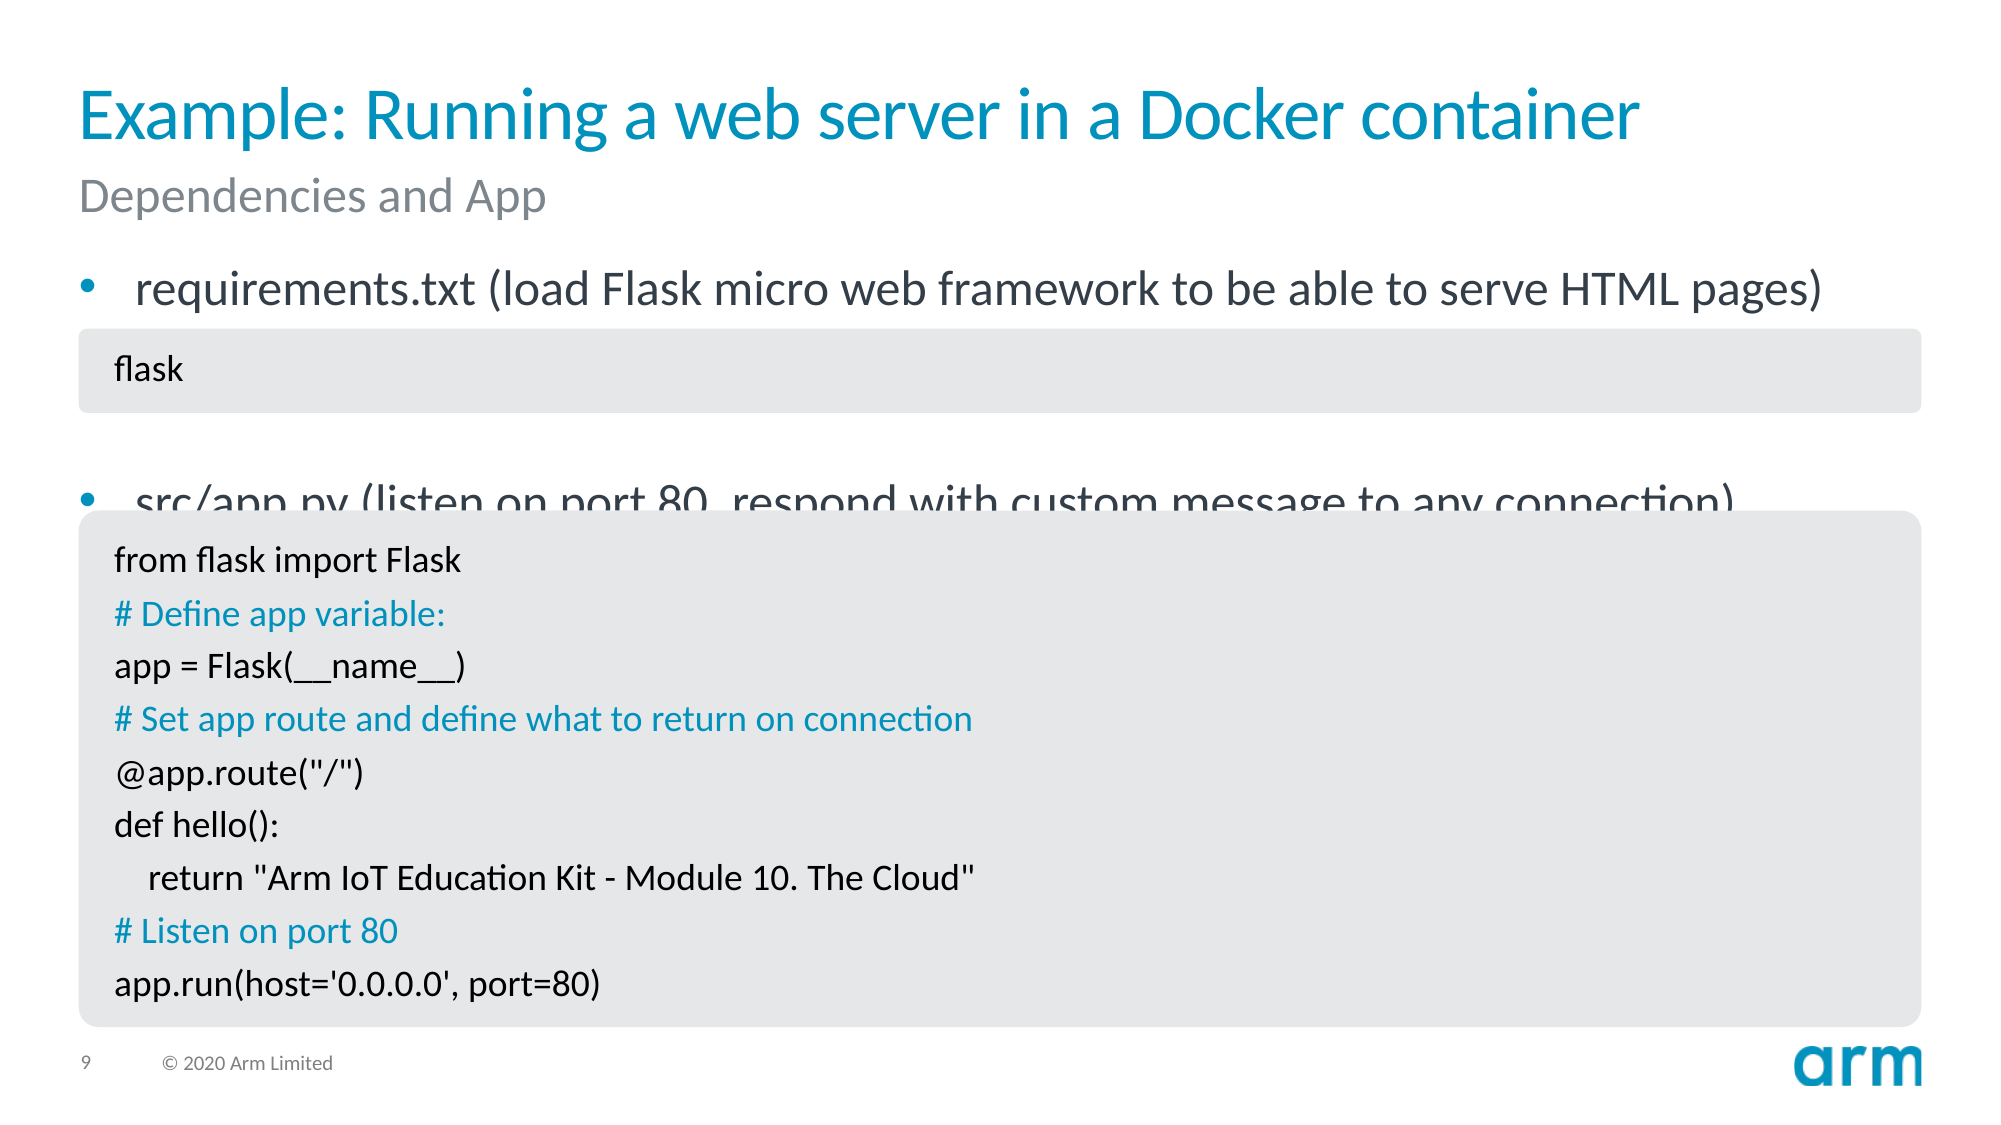

# Example: Running a web server in a Docker container
Dependencies and App
requirements.txt (load Flask micro web framework to be able to serve HTML pages)

src/app.py (listen on port 80, respond with custom message to any connection)

flask

from flask import Flask
# Define app variable:
app = Flask(__name__)
# Set app route and define what to return on connection
@app.route("/")
def hello():
    return "Arm IoT Education Kit - Module 10. The Cloud"
# Listen on port 80
app.run(host='0.0.0.0', port=80)